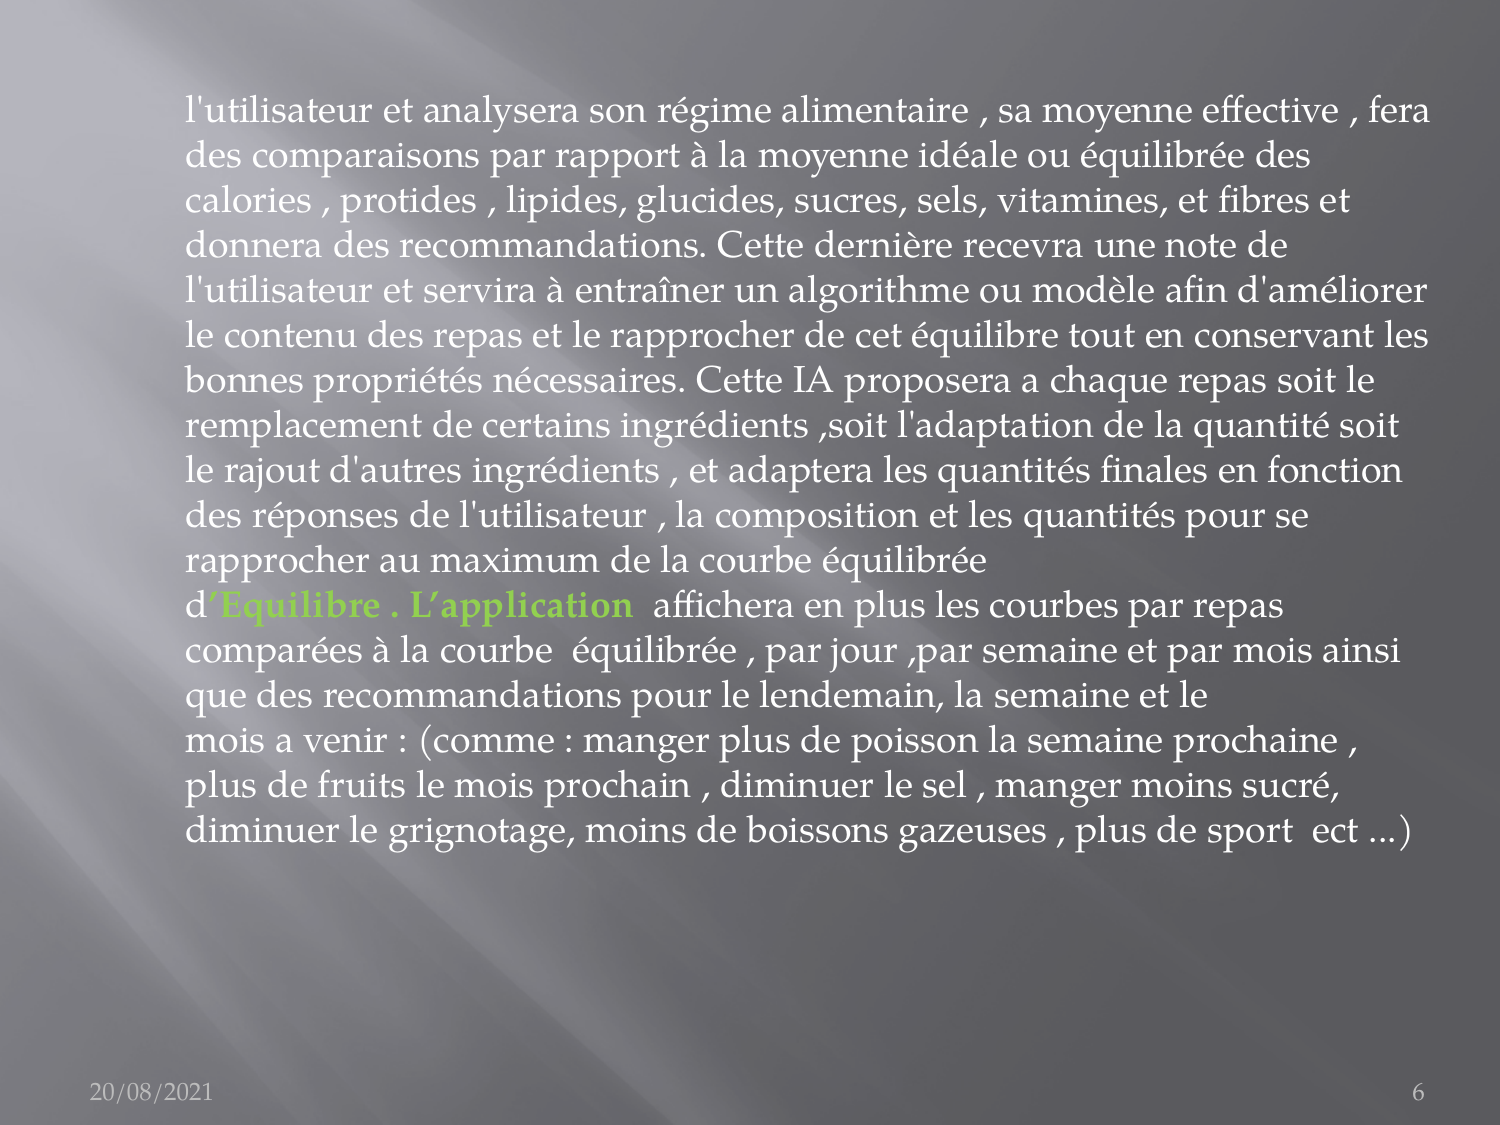

l'utilisateur et analysera son régime alimentaire , sa moyenne effective , fera des comparaisons par rapport à la moyenne idéale ou équilibrée des calories , protides , lipides, glucides, sucres, sels, vitamines, et fibres et donnera des recommandations. Cette dernière recevra une note de
l'utilisateur et servira à entraîner un algorithme ou modèle afin d'améliorer le contenu des repas et le rapprocher de cet équilibre tout en conservant les bonnes propriétés nécessaires. Cette IA proposera a chaque repas soit le remplacement de certains ingrédients ,soit l'adaptation de la quantité soit le rajout d'autres ingrédients , et adaptera les quantités finales en fonction des réponses de l'utilisateur , la composition et les quantités pour se  rapprocher au maximum de la courbe équilibrée
d’Equilibre . L’application  affichera en plus les courbes par repas comparées à la courbe  équilibrée , par jour ,par semaine et par mois ainsi que des recommandations pour le lendemain, la semaine et le
mois a venir : (comme : manger plus de poisson la semaine prochaine , plus de fruits le mois prochain , diminuer le sel , manger moins sucré, diminuer le grignotage, moins de boissons gazeuses , plus de sport  ect ...)

20/08/2021
6